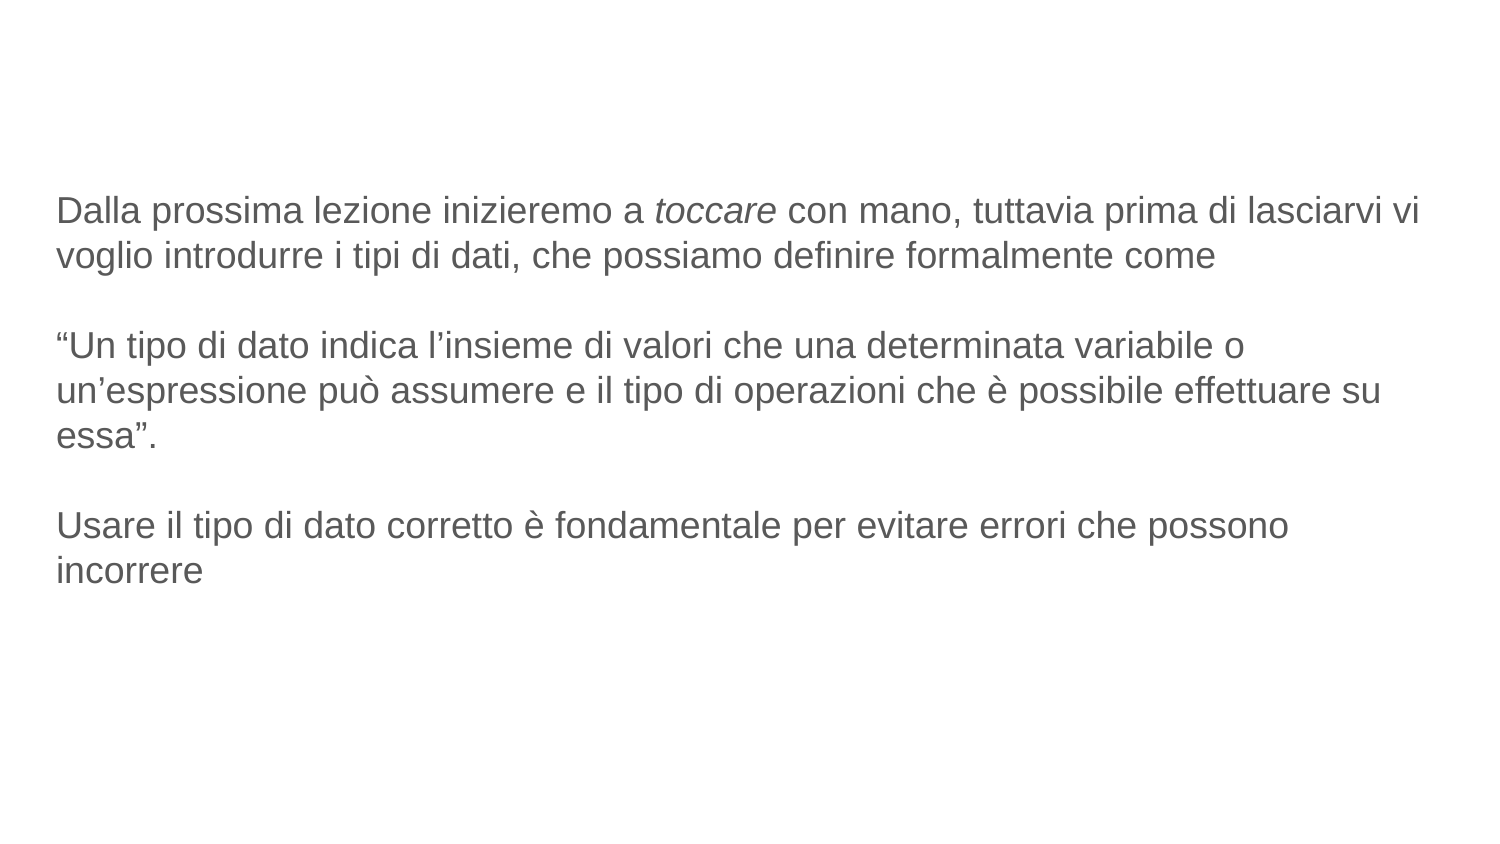

Dalla prossima lezione inizieremo a toccare con mano, tuttavia prima di lasciarvi vi voglio introdurre i tipi di dati, che possiamo definire formalmente come

“Un tipo di dato indica l’insieme di valori che una determinata variabile o un’espressione può assumere e il tipo di operazioni che è possibile effettuare su essa”.

Usare il tipo di dato corretto è fondamentale per evitare errori che possono incorrere